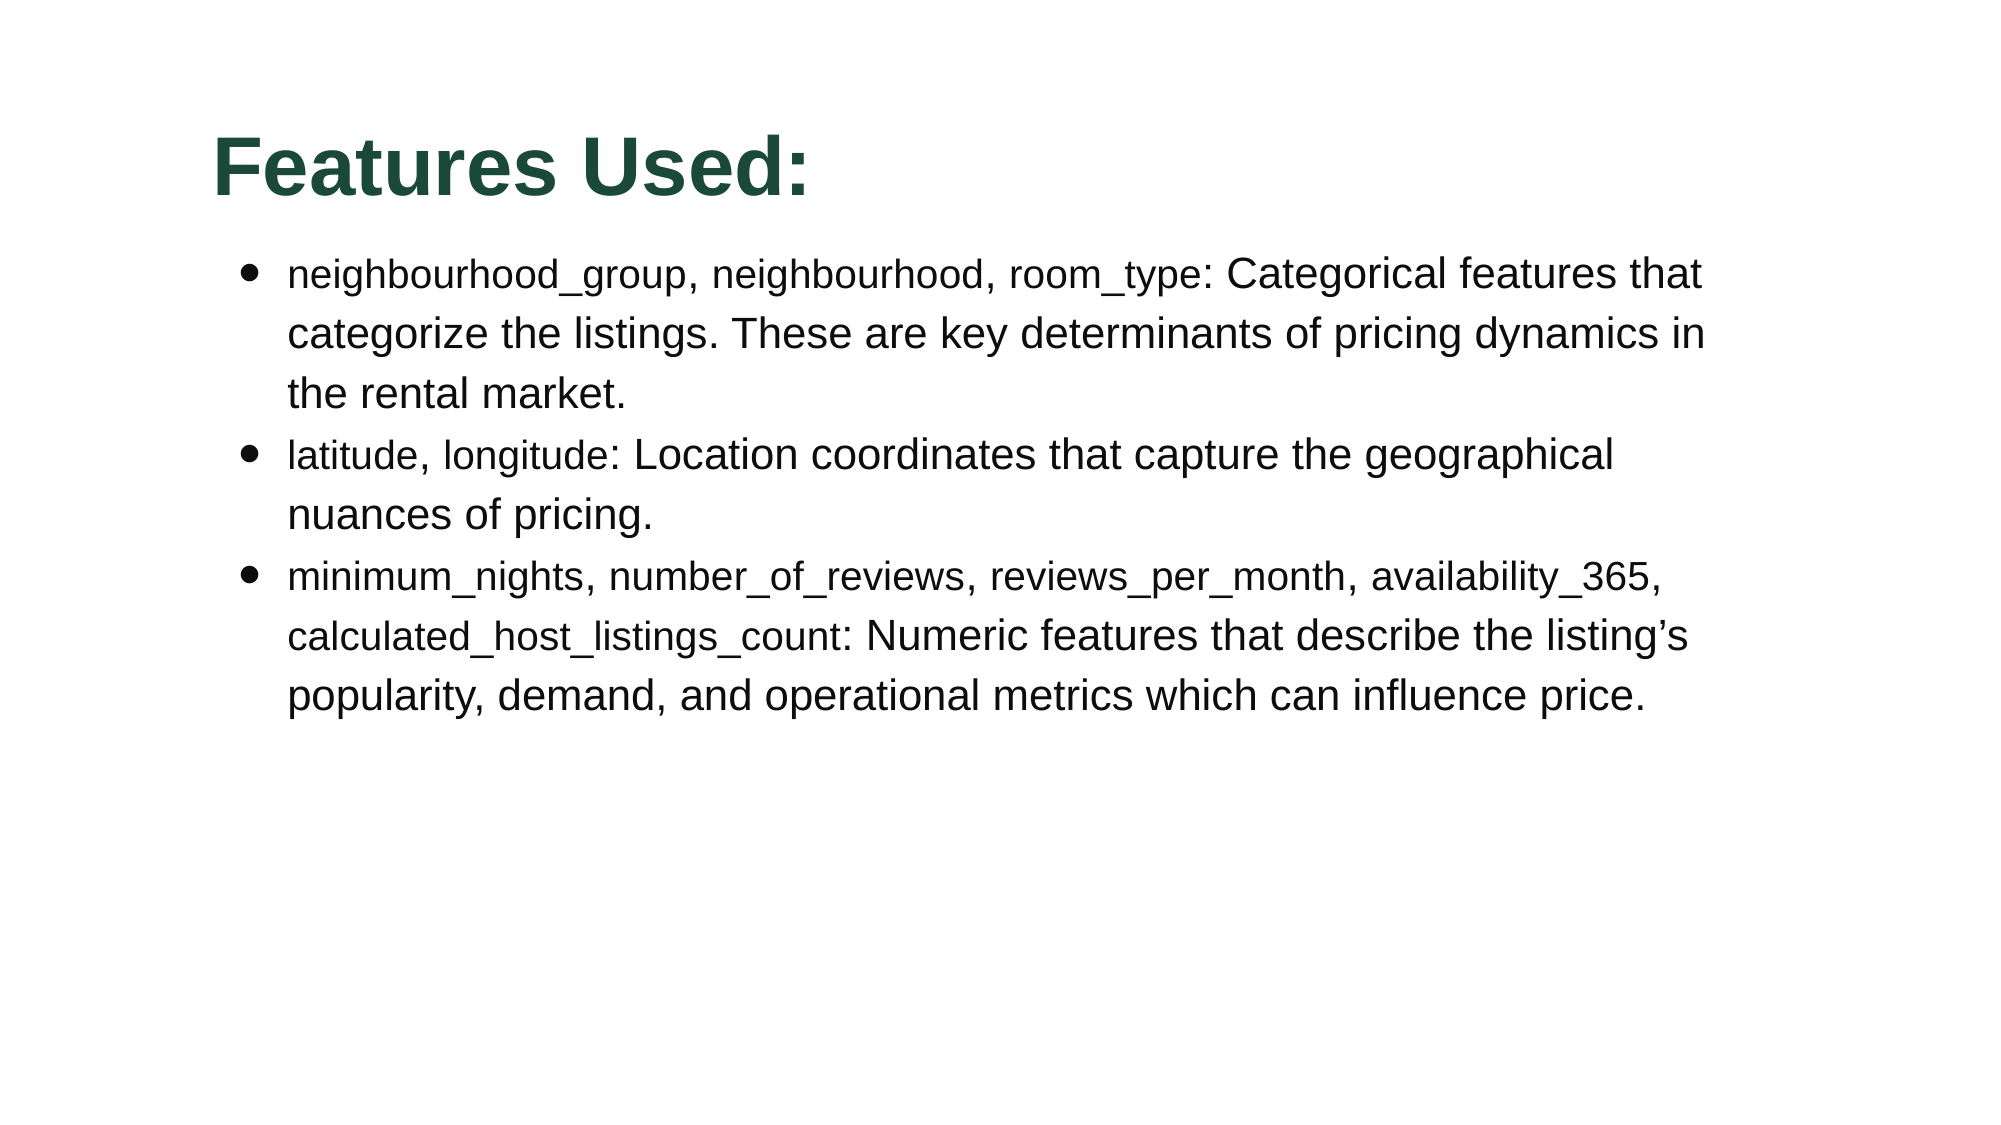

Features Used:
neighbourhood_group, neighbourhood, room_type: Categorical features that categorize the listings. These are key determinants of pricing dynamics in the rental market.
latitude, longitude: Location coordinates that capture the geographical nuances of pricing.
minimum_nights, number_of_reviews, reviews_per_month, availability_365, calculated_host_listings_count: Numeric features that describe the listing’s popularity, demand, and operational metrics which can influence price.